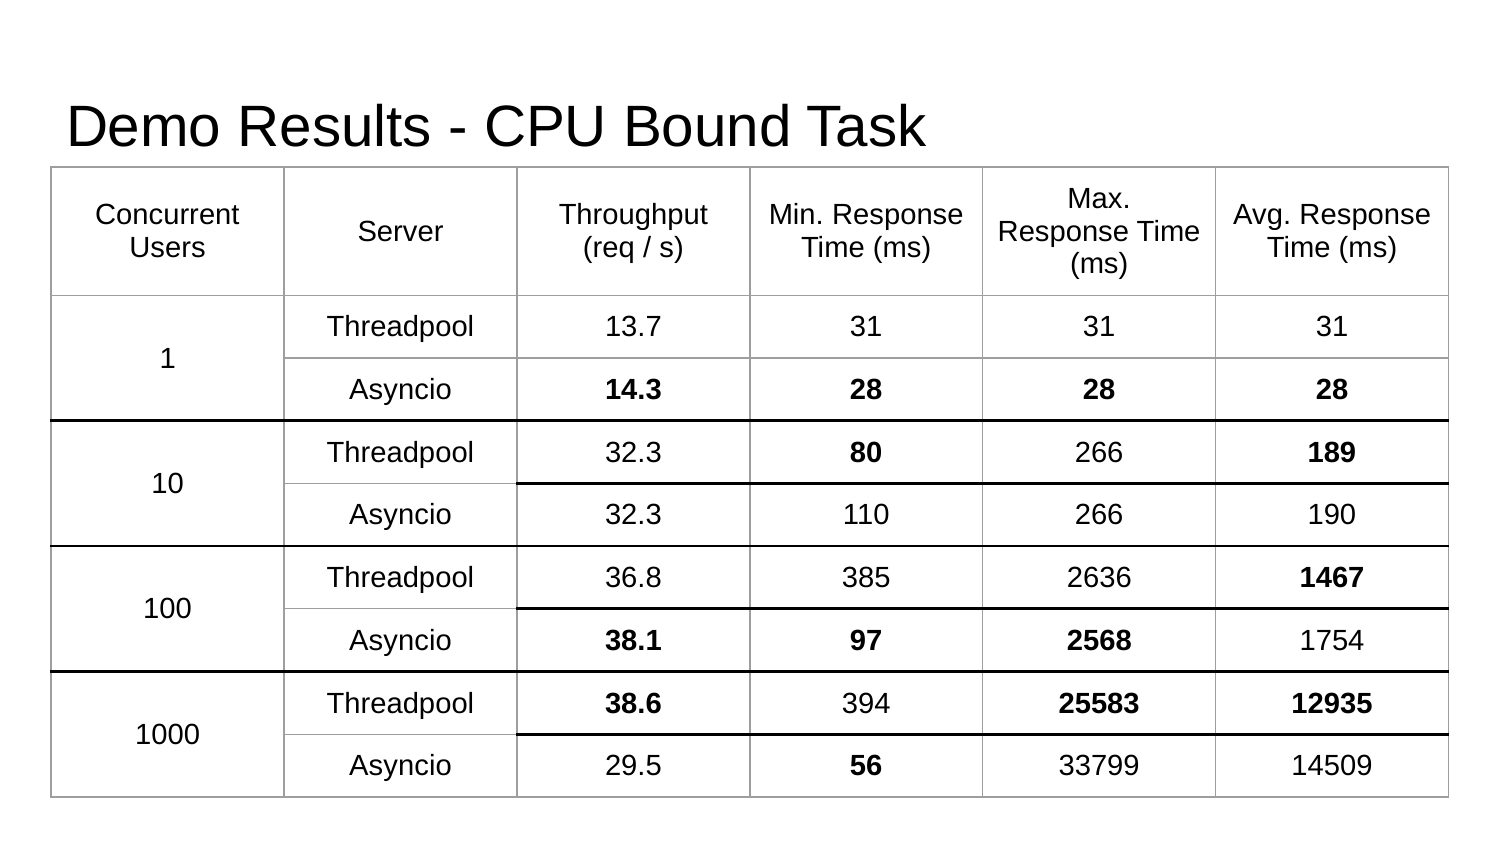

# Demo Results - CPU Bound Task
| Concurrent Users | Server | Throughput (req / s) | Min. Response Time (ms) | Max. Response Time (ms) | Avg. Response Time (ms) |
| --- | --- | --- | --- | --- | --- |
| 1 | Threadpool | 13.7 | 31 | 31 | 31 |
|  | Asyncio | 14.3 | 28 | 28 | 28 |
| 10 | Threadpool | 32.3 | 80 | 266 | 189 |
|  | Asyncio | 32.3 | 110 | 266 | 190 |
| 100 | Threadpool | 36.8 | 385 | 2636 | 1467 |
|  | Asyncio | 38.1 | 97 | 2568 | 1754 |
| 1000 | Threadpool | 38.6 | 394 | 25583 | 12935 |
|  | Asyncio | 29.5 | 56 | 33799 | 14509 |